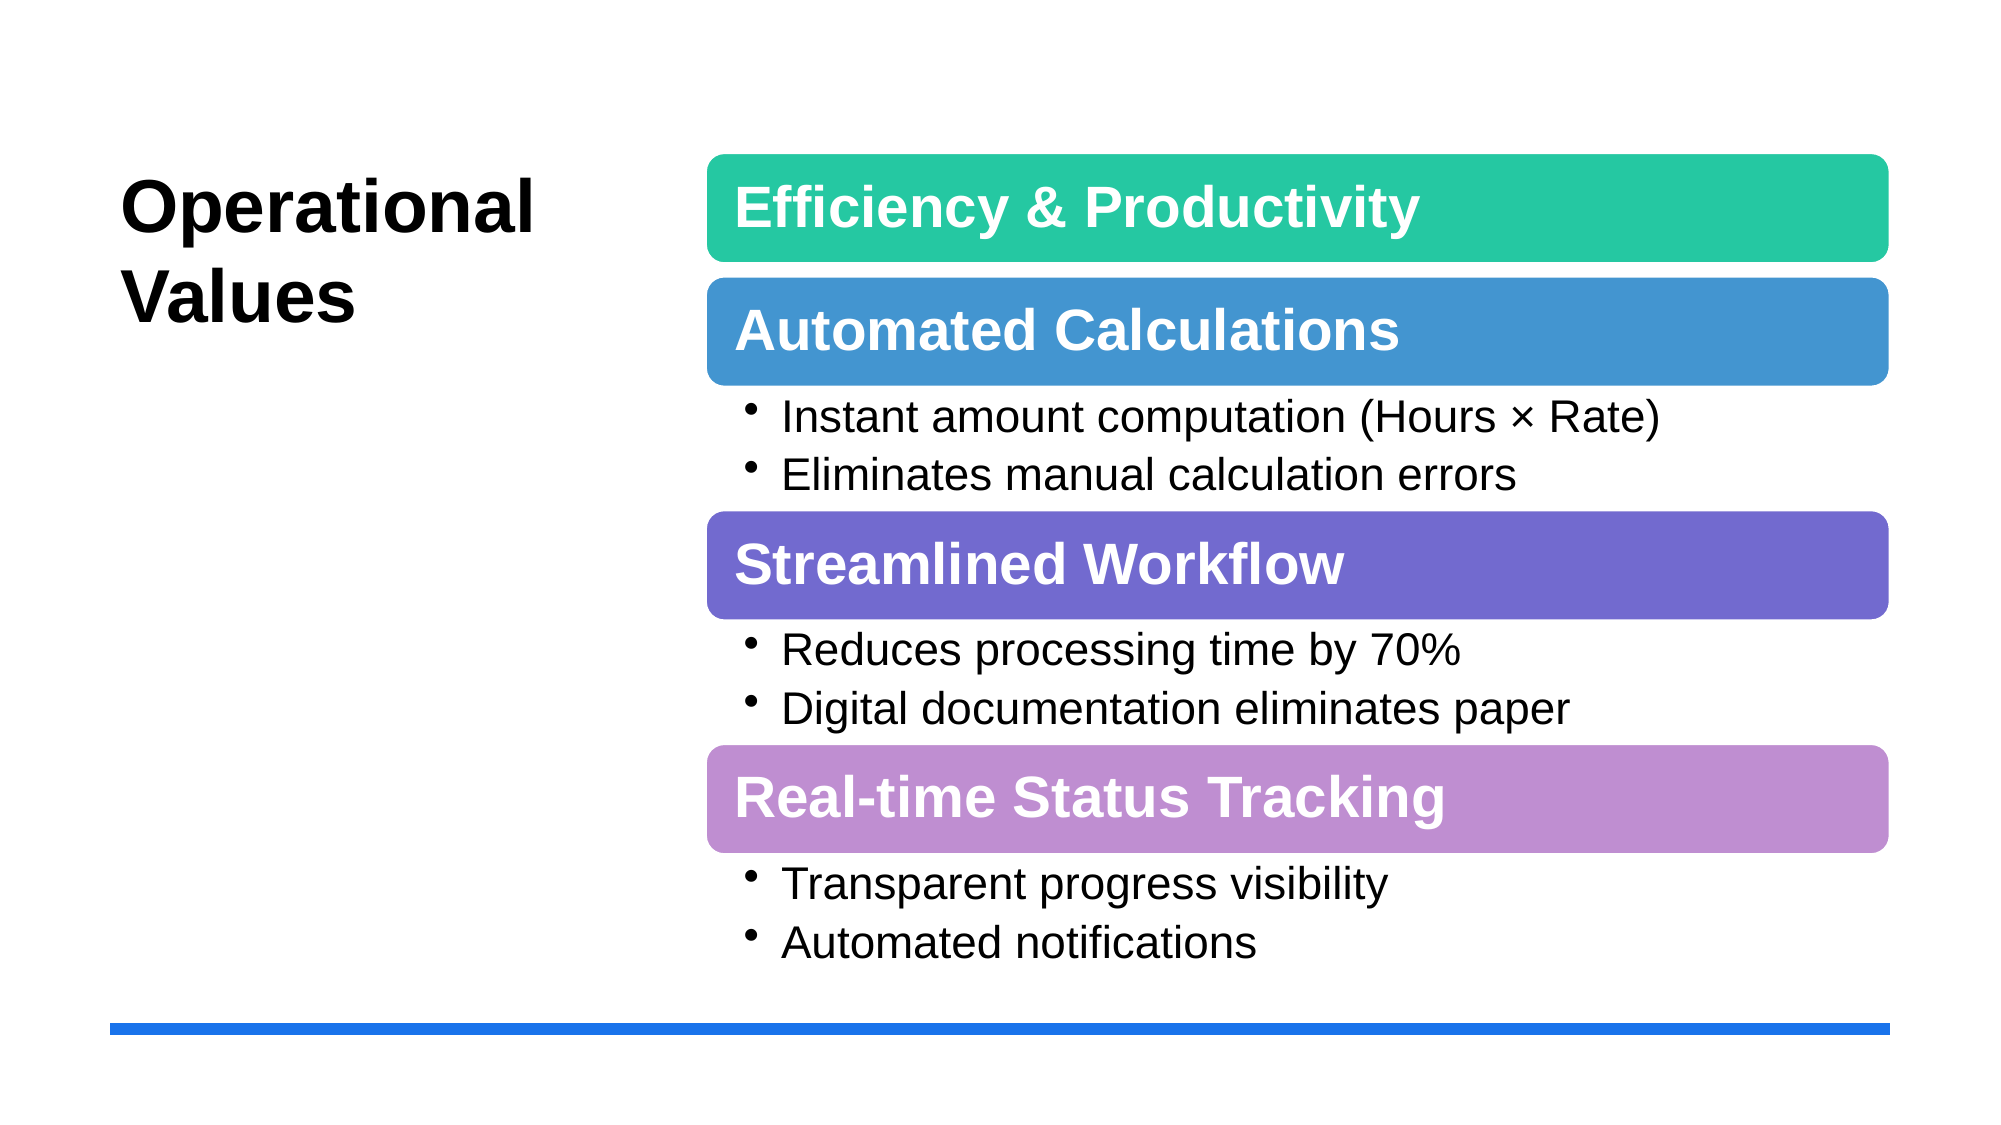

Efficiency & Productivity
Automated Calculations
Instant amount computation (Hours × Rate)
Eliminates manual calculation errors
Streamlined Workflow
Reduces processing time by 70%
Digital documentation eliminates paper
Real-time Status Tracking
Transparent progress visibility
Automated notifications
# Operational Values